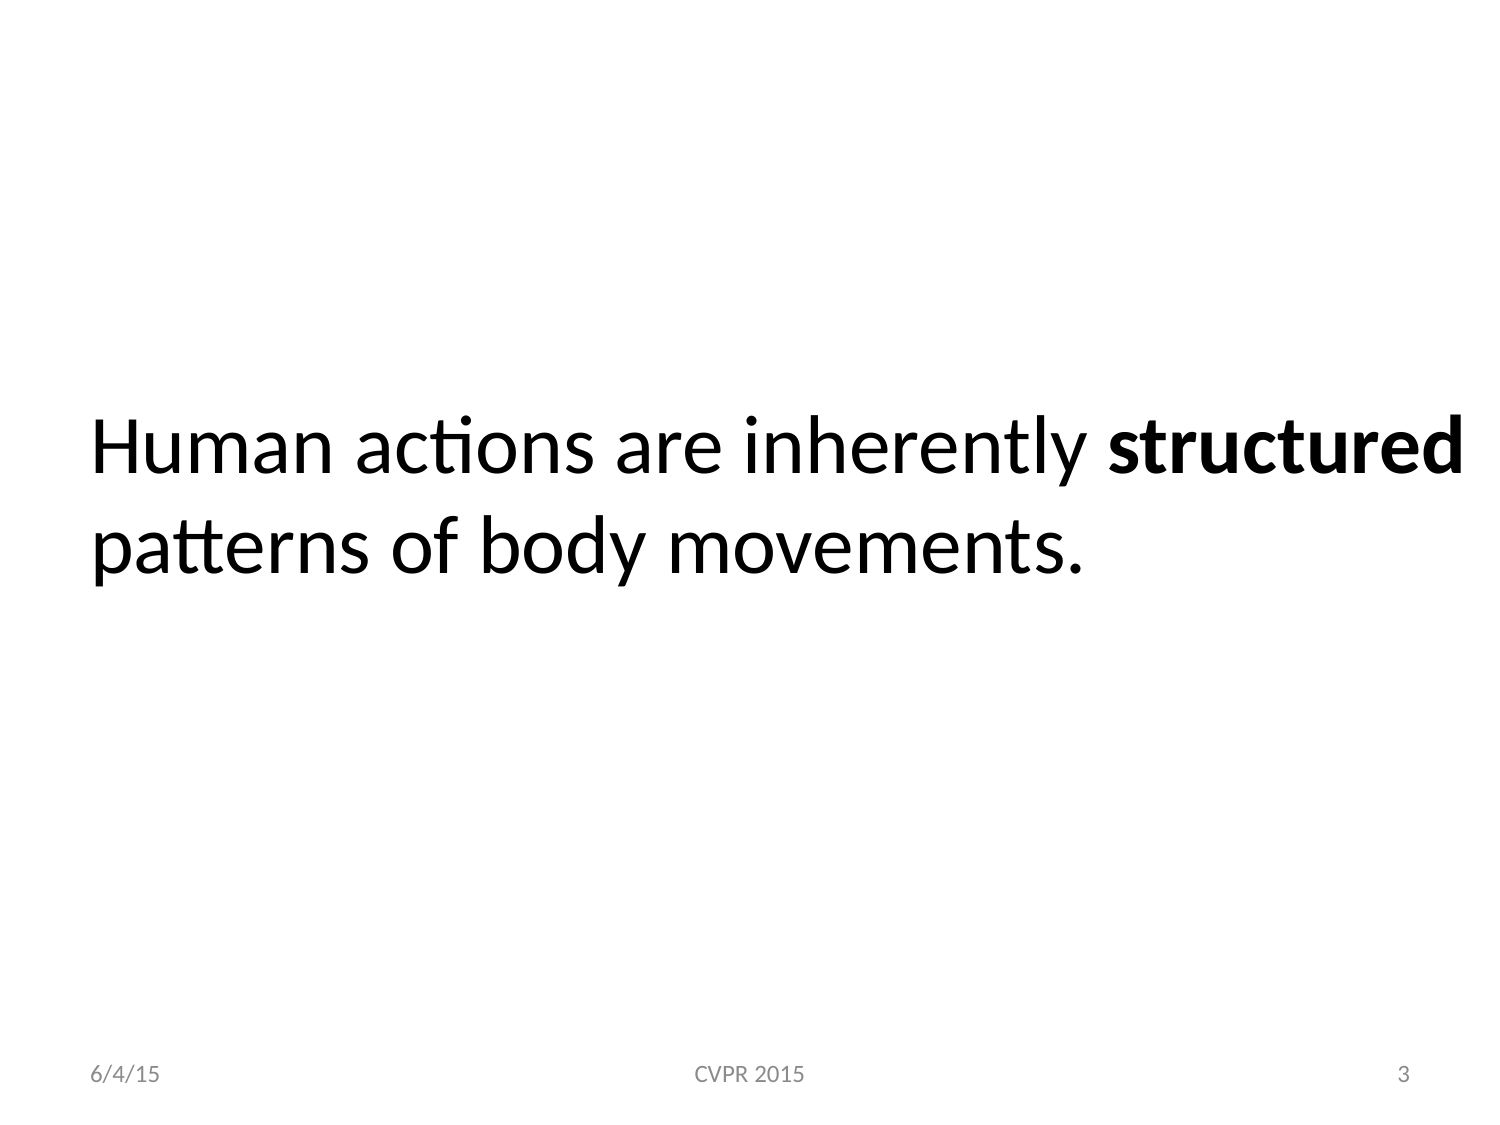

Human actions are inherently structured patterns of body movements.

6/4/15
CVPR 2015
3